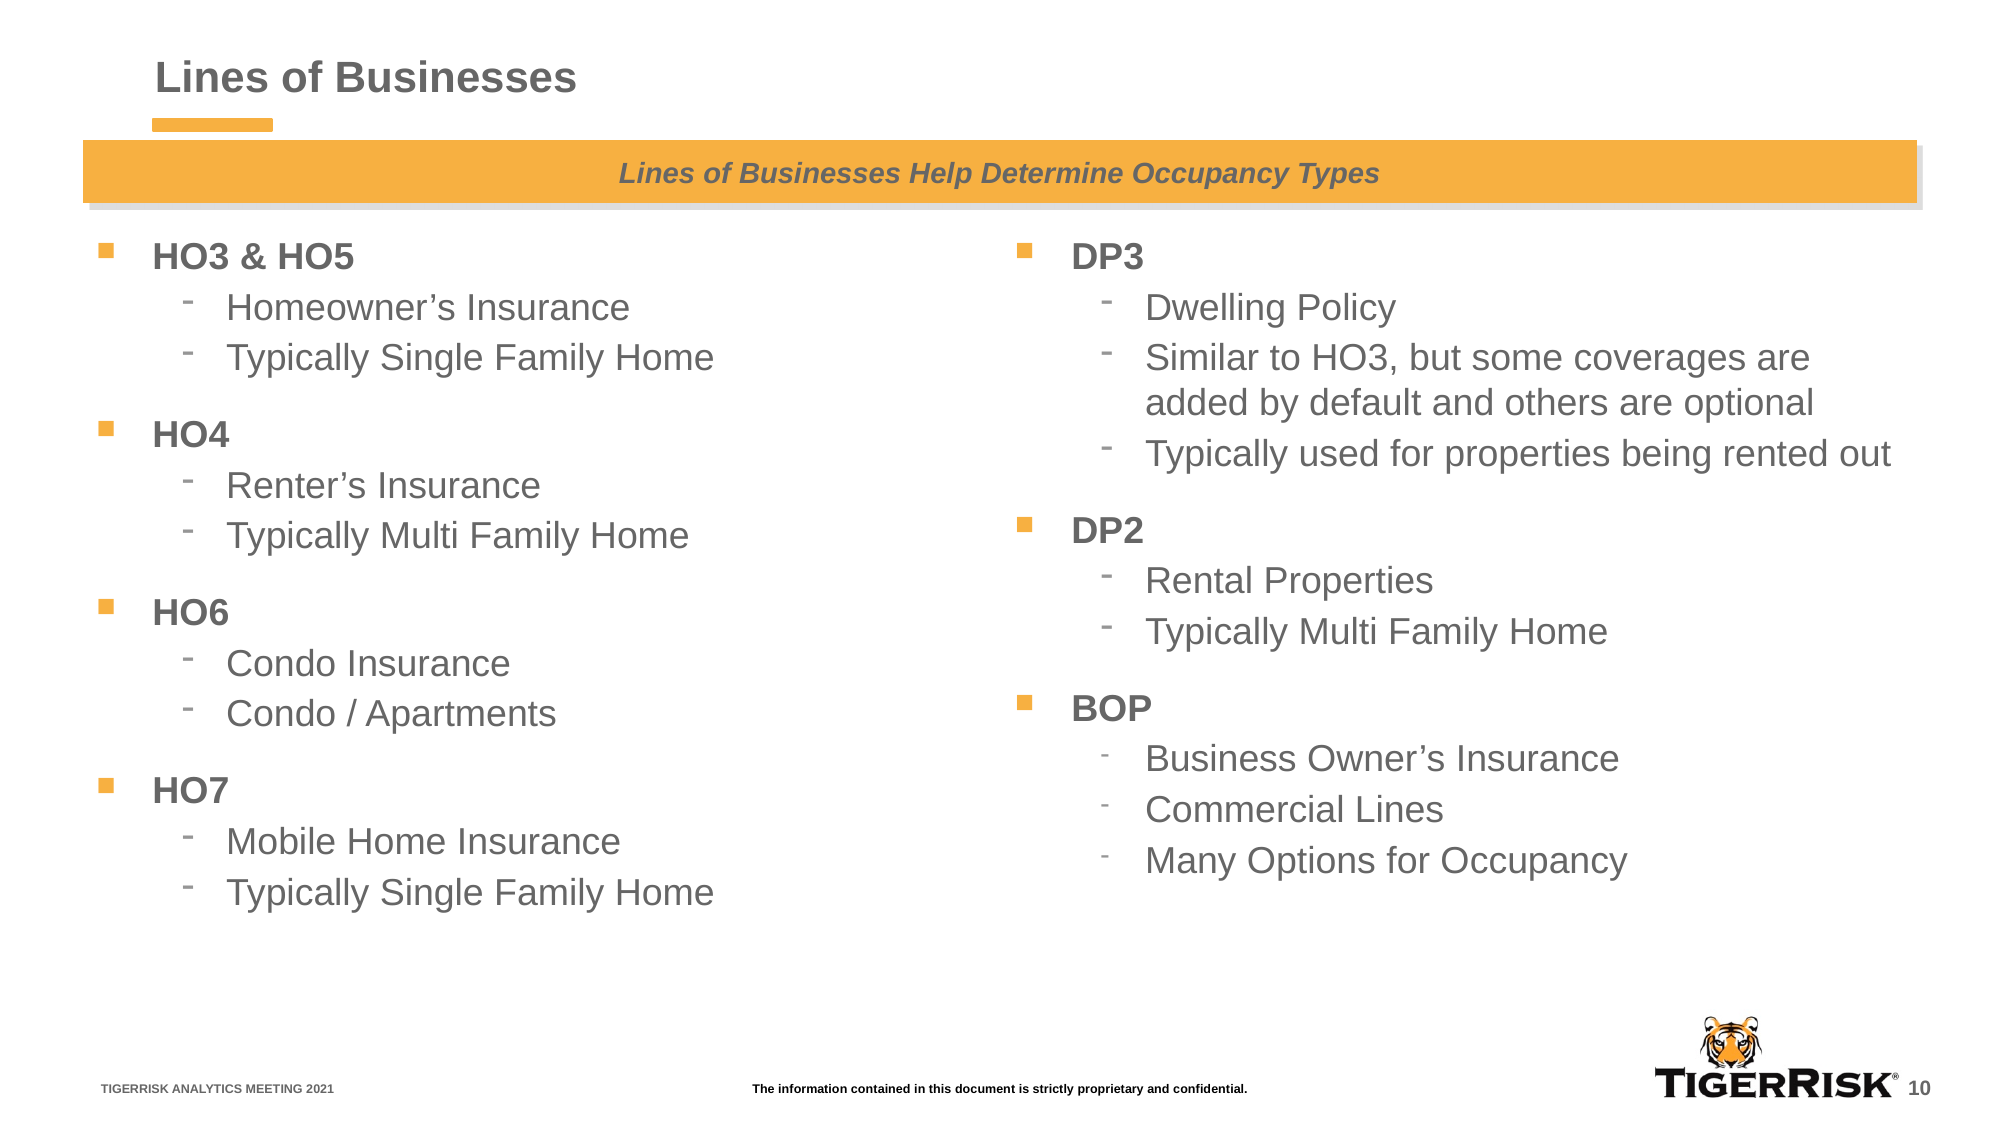

# Lines of Businesses
Lines of Businesses Help Determine Occupancy Types
HO3 & HO5
Homeowner’s Insurance
Typically Single Family Home
HO4
Renter’s Insurance
Typically Multi Family Home
HO6
Condo Insurance
Condo / Apartments
HO7
Mobile Home Insurance
Typically Single Family Home
DP3
Dwelling Policy
Similar to HO3, but some coverages are added by default and others are optional
Typically used for properties being rented out
DP2
Rental Properties
Typically Multi Family Home
BOP
Business Owner’s Insurance
Commercial Lines
Many Options for Occupancy